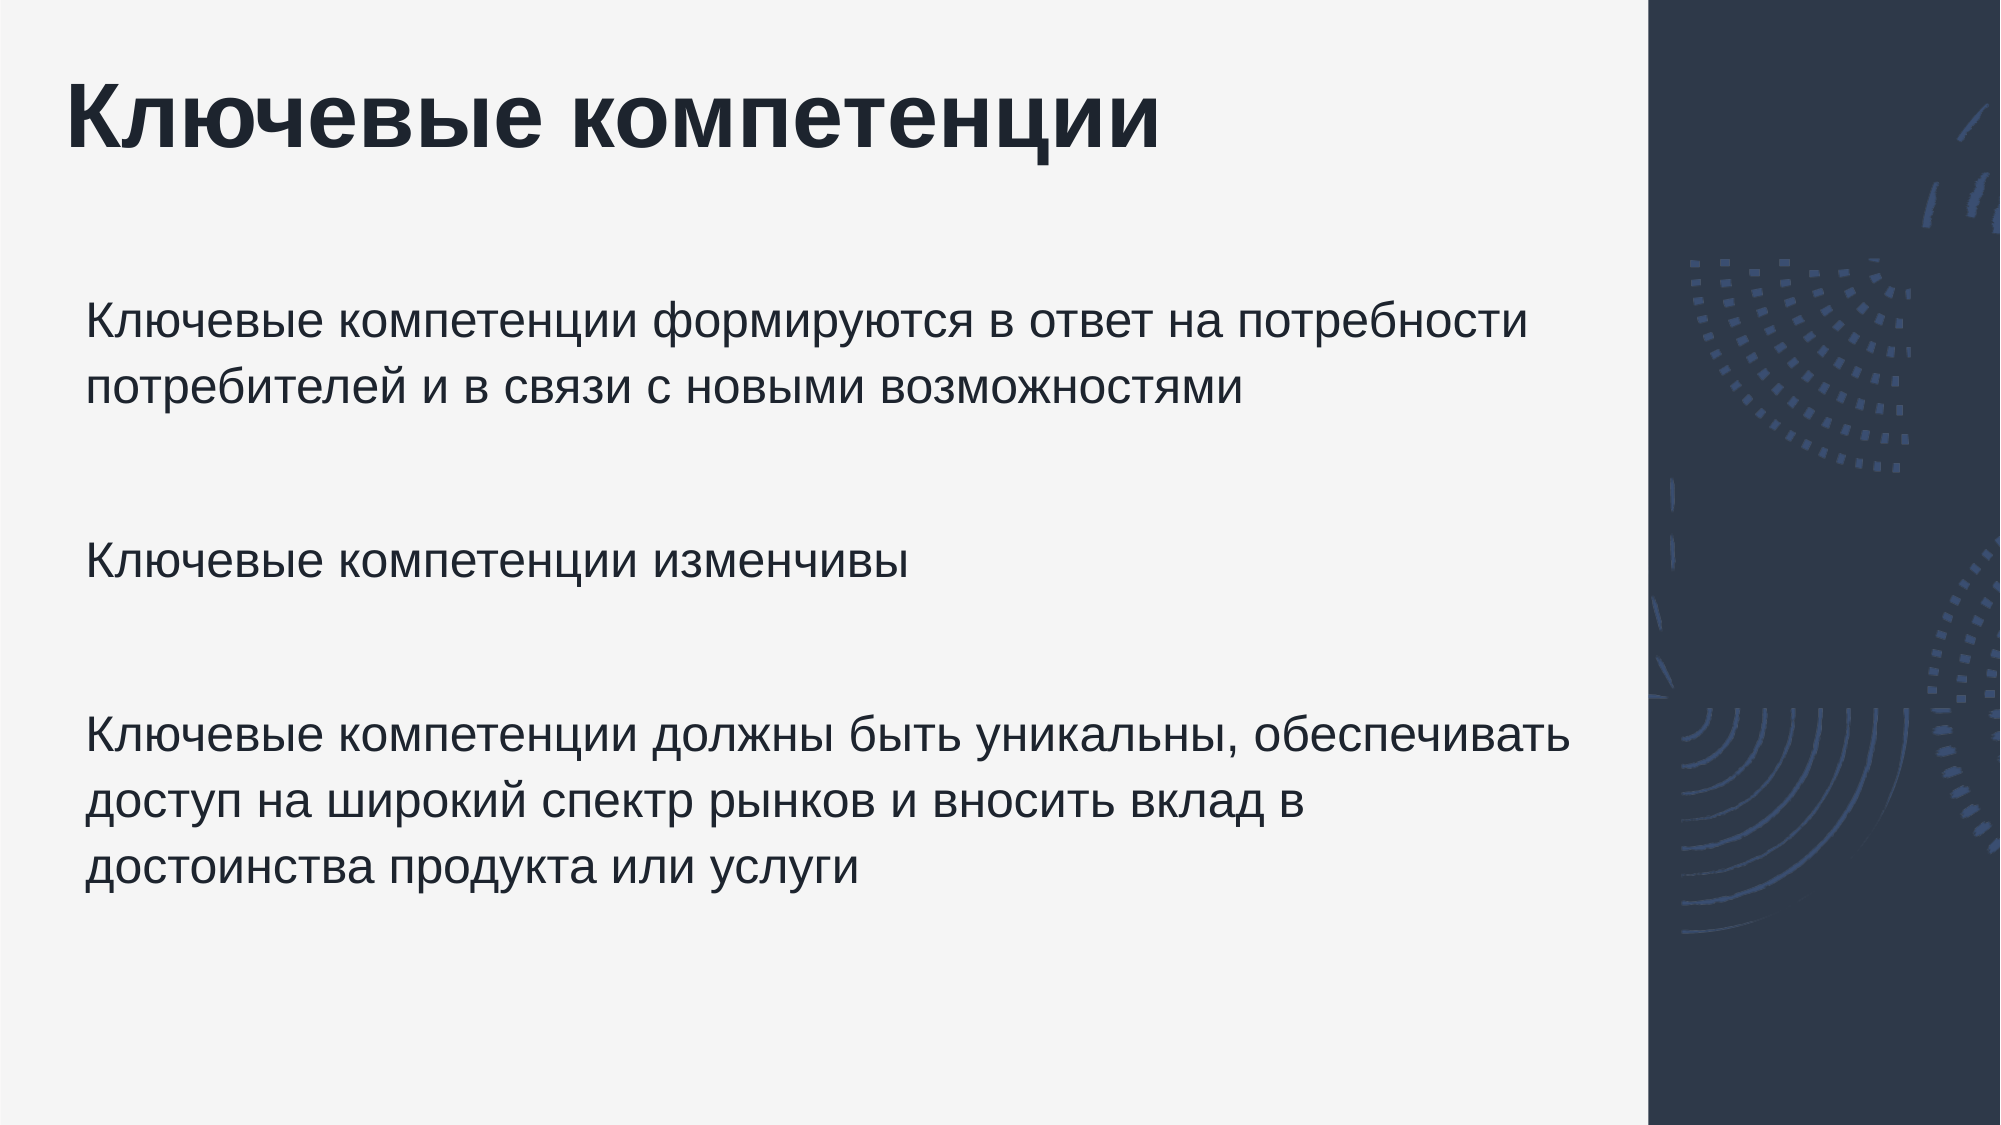

# Ключевые компетенции
Ключевые компетенции формируются в ответ на потребности потребителей и в связи с новыми возможностями

Ключевые компетенции изменчивы

Ключевые компетенции должны быть уникальны, обеспечивать доступ на широкий спектр рынков и вносить вклад в достоинства продукта или услуги

25